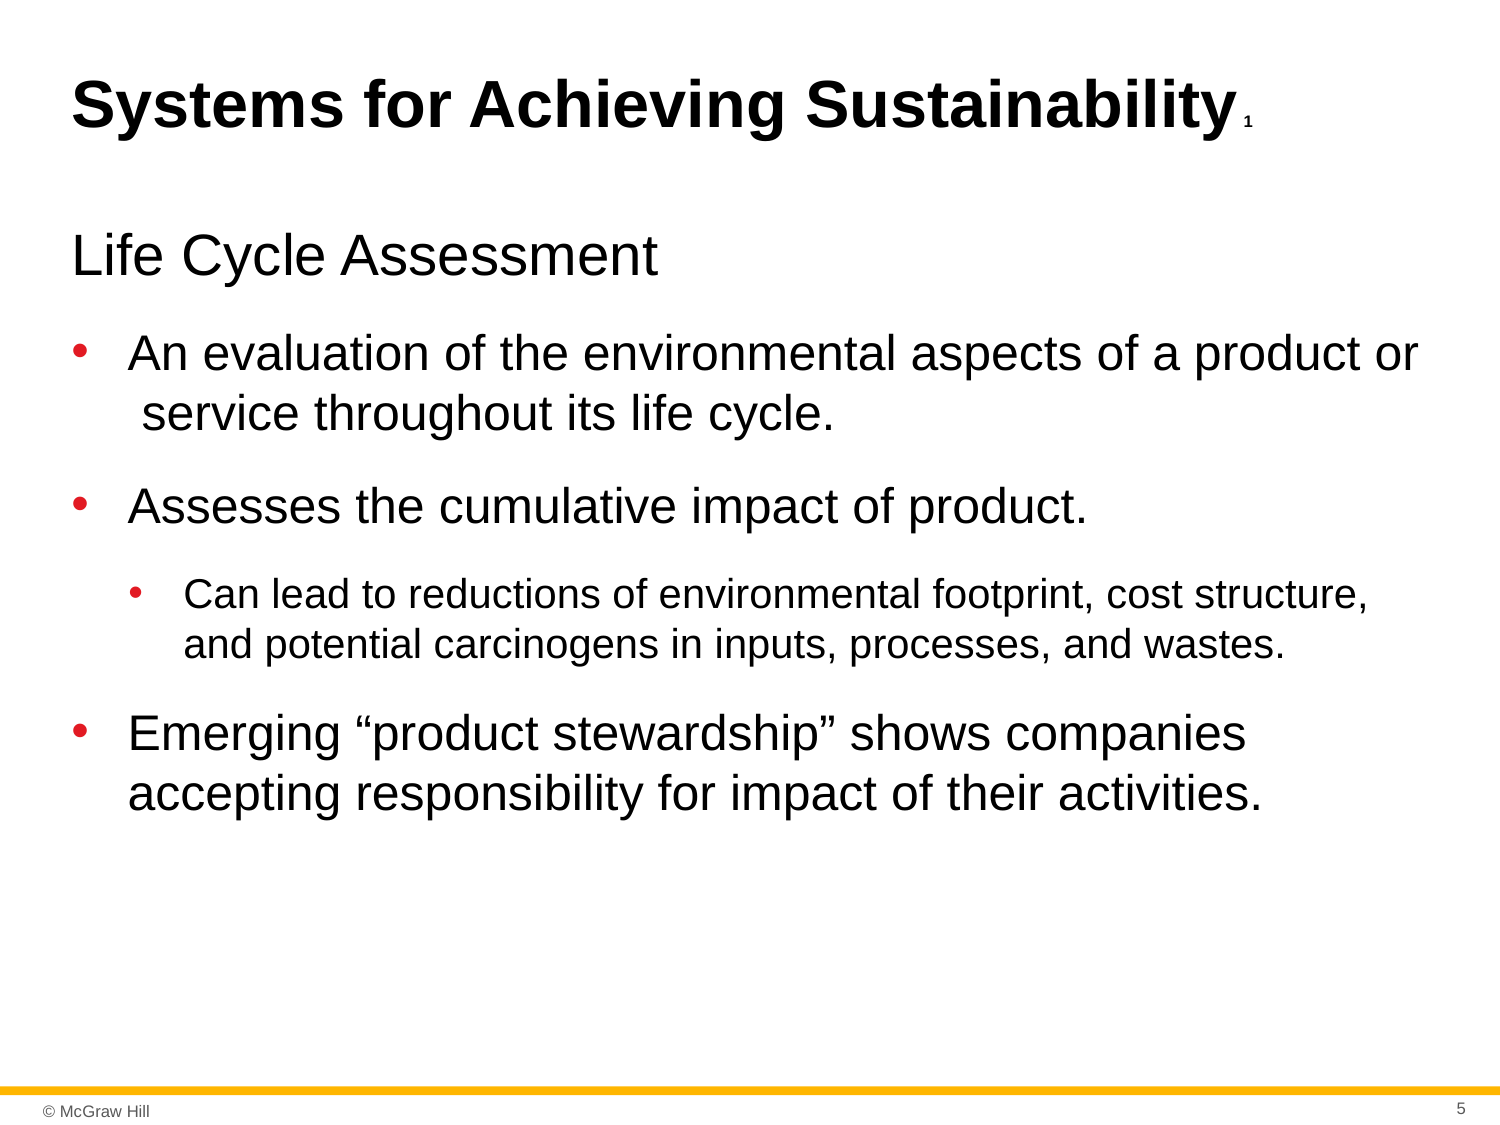

# Systems for Achieving Sustainability 1
Life Cycle Assessment
An evaluation of the environmental aspects of a product or  service throughout its life cycle.
Assesses the cumulative impact of product.
Can lead to reductions of environmental footprint, cost structure, and potential carcinogens in inputs, processes, and wastes.
Emerging “product stewardship” shows companies accepting responsibility for impact of their activities.

5